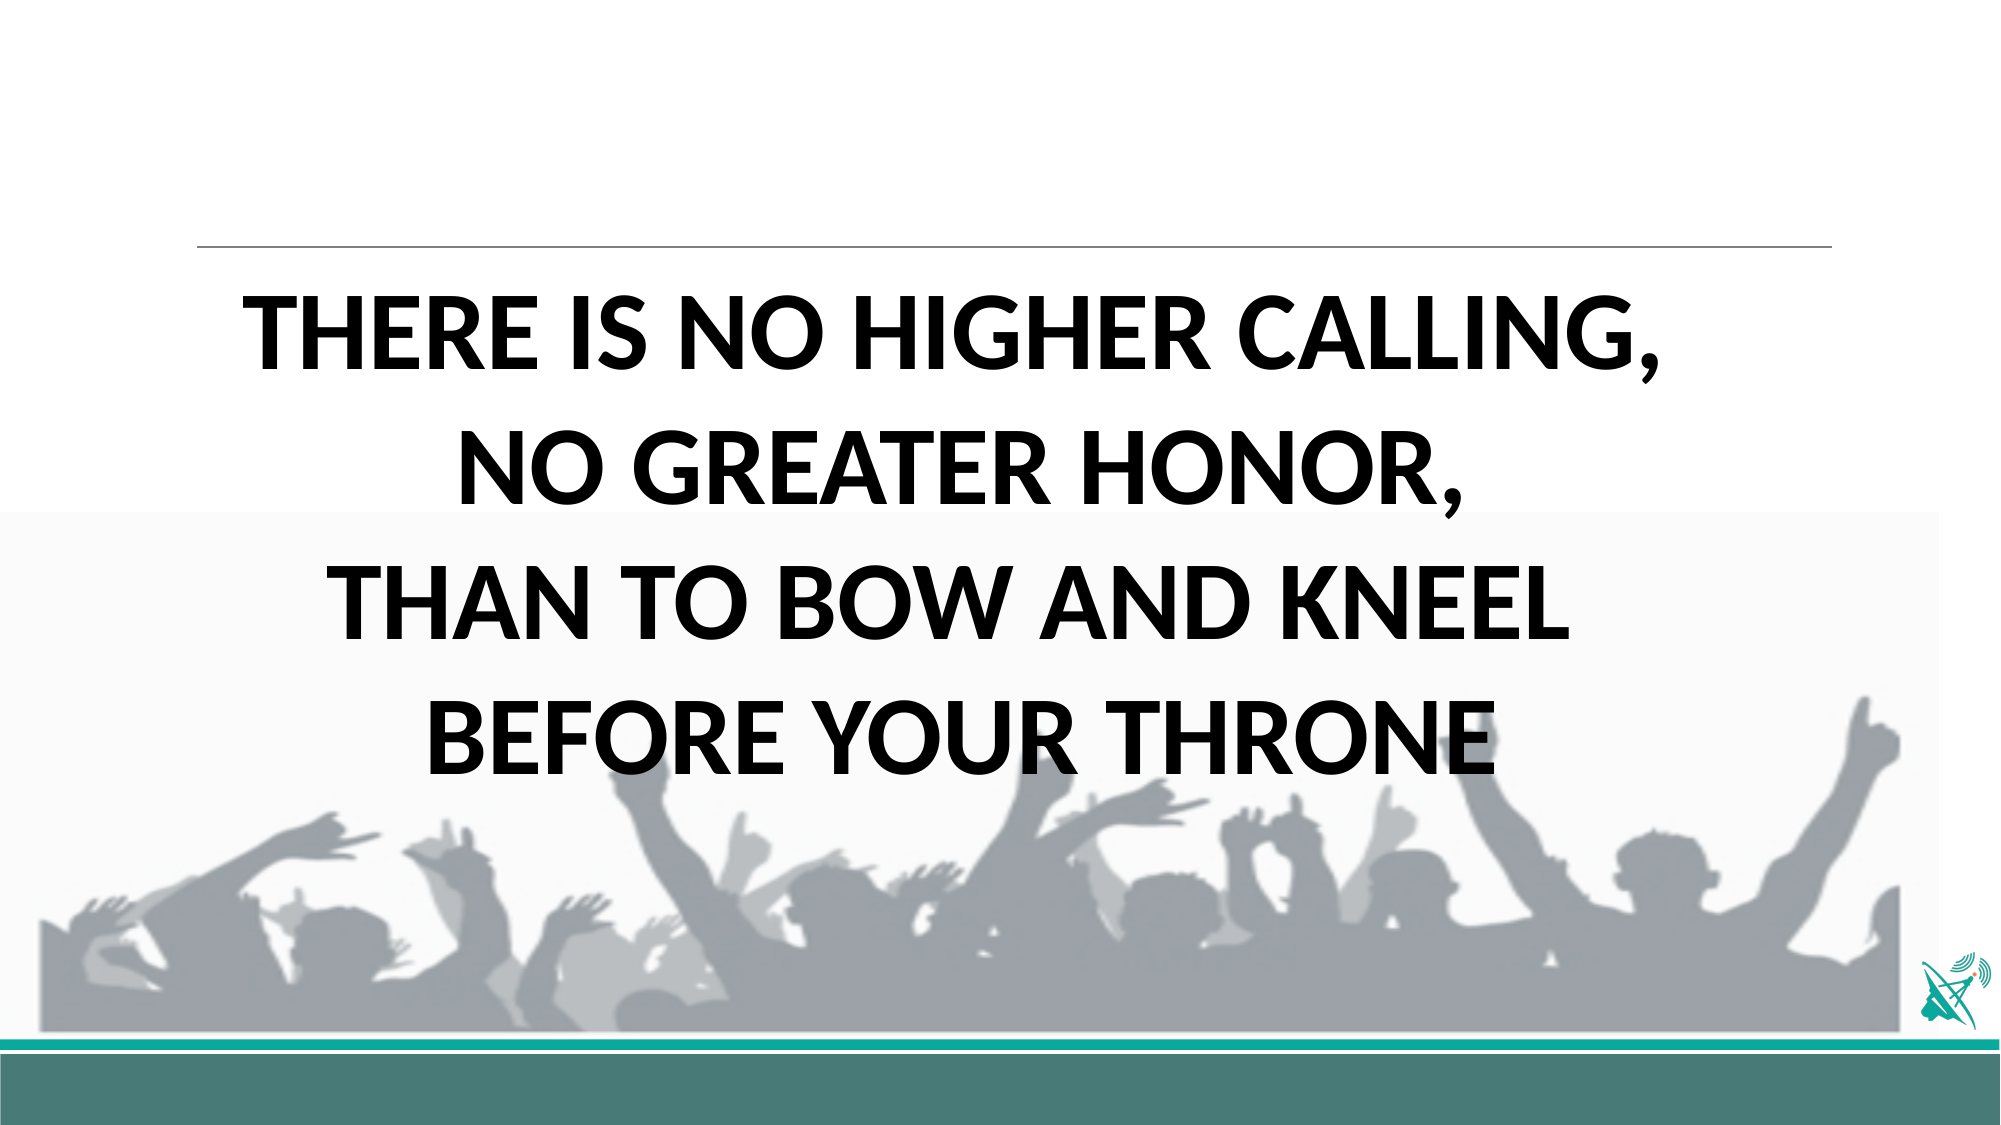

THERE IS NO HIGHER CALLING,
NO GREATER HONOR,
THAN TO BOW AND KNEEL
BEFORE YOUR THRONE